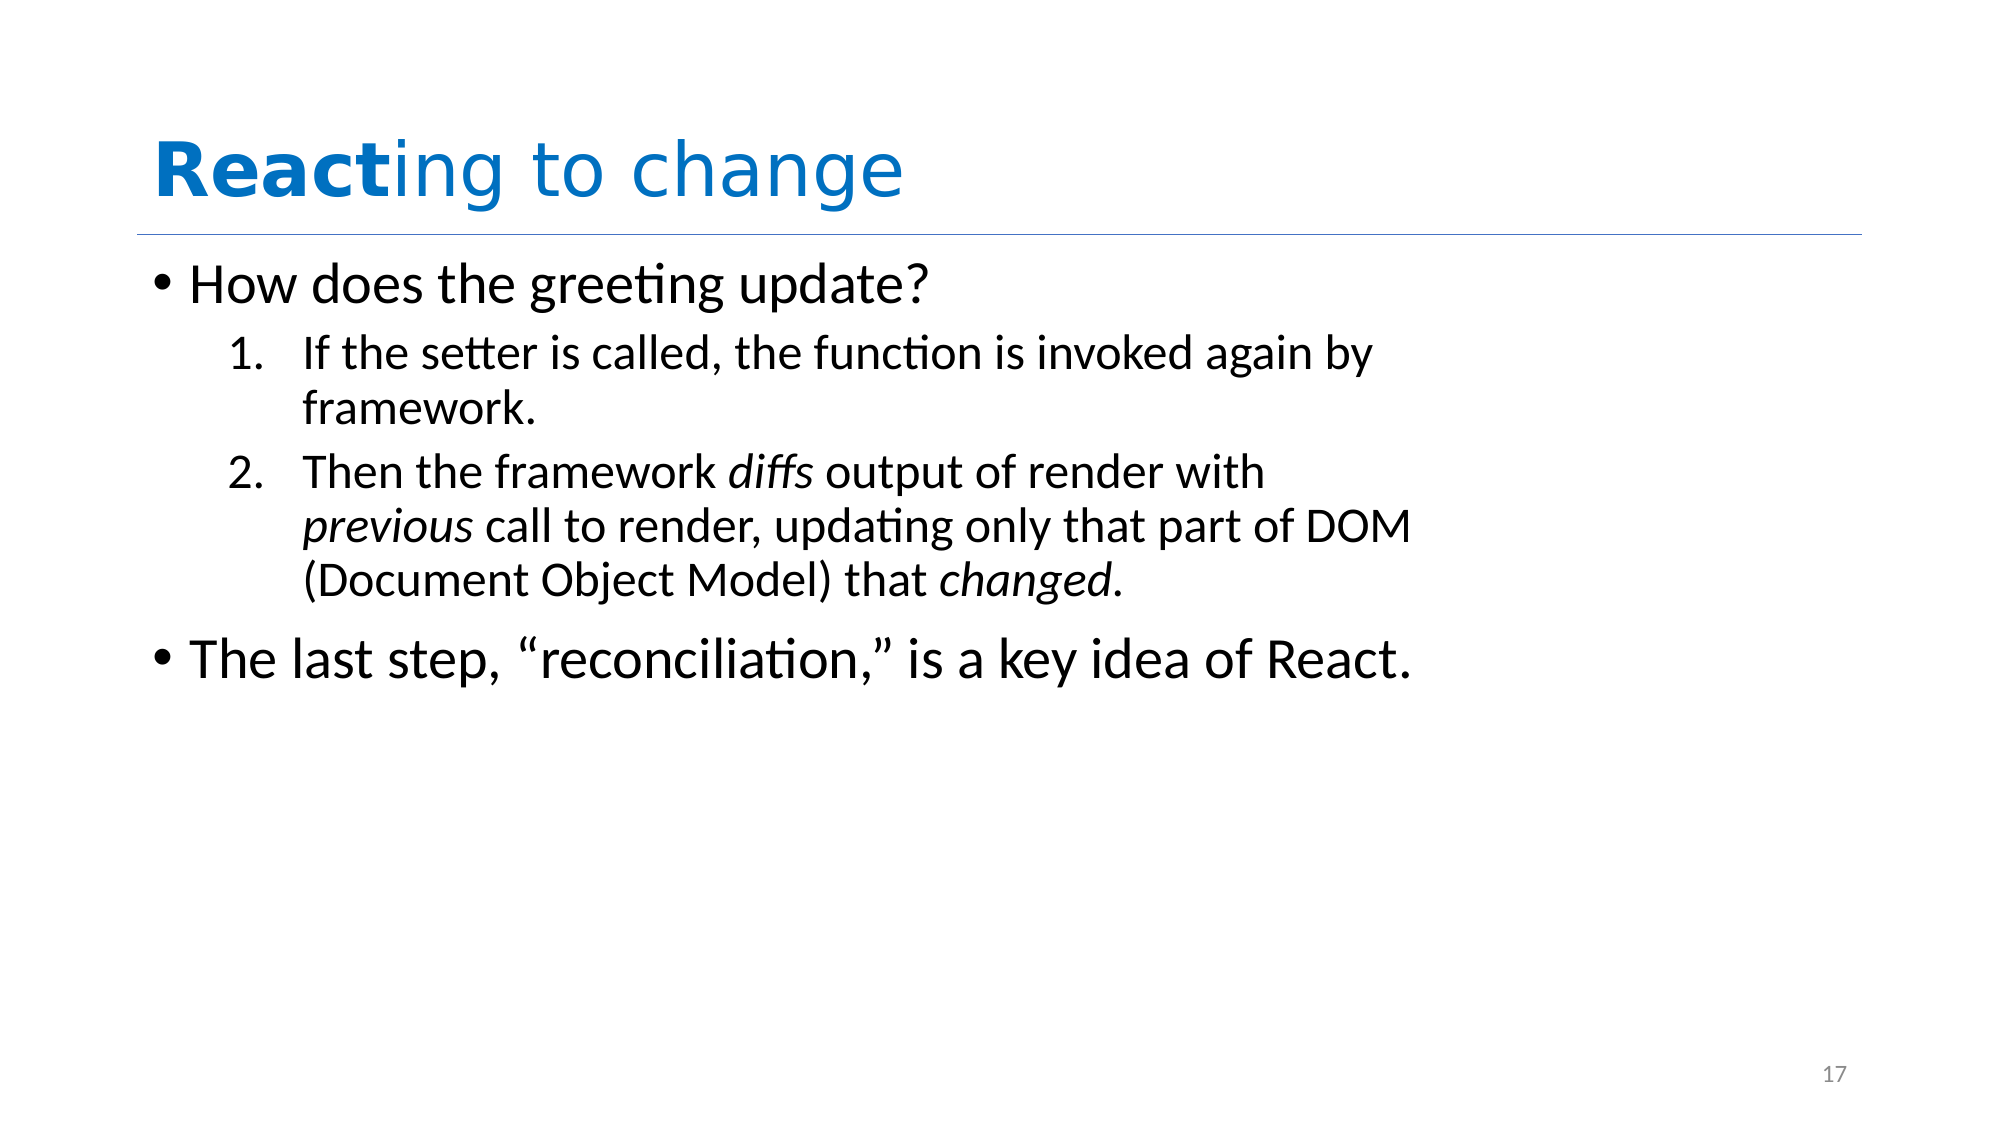

# Reacting to change
How does the greeting update?
If the setter is called, the function is invoked again by framework.
Then the framework diffs output of render with previous call to render, updating only that part of DOM (Document Object Model) that changed.
The last step, “reconciliation,” is a key idea of React.

17